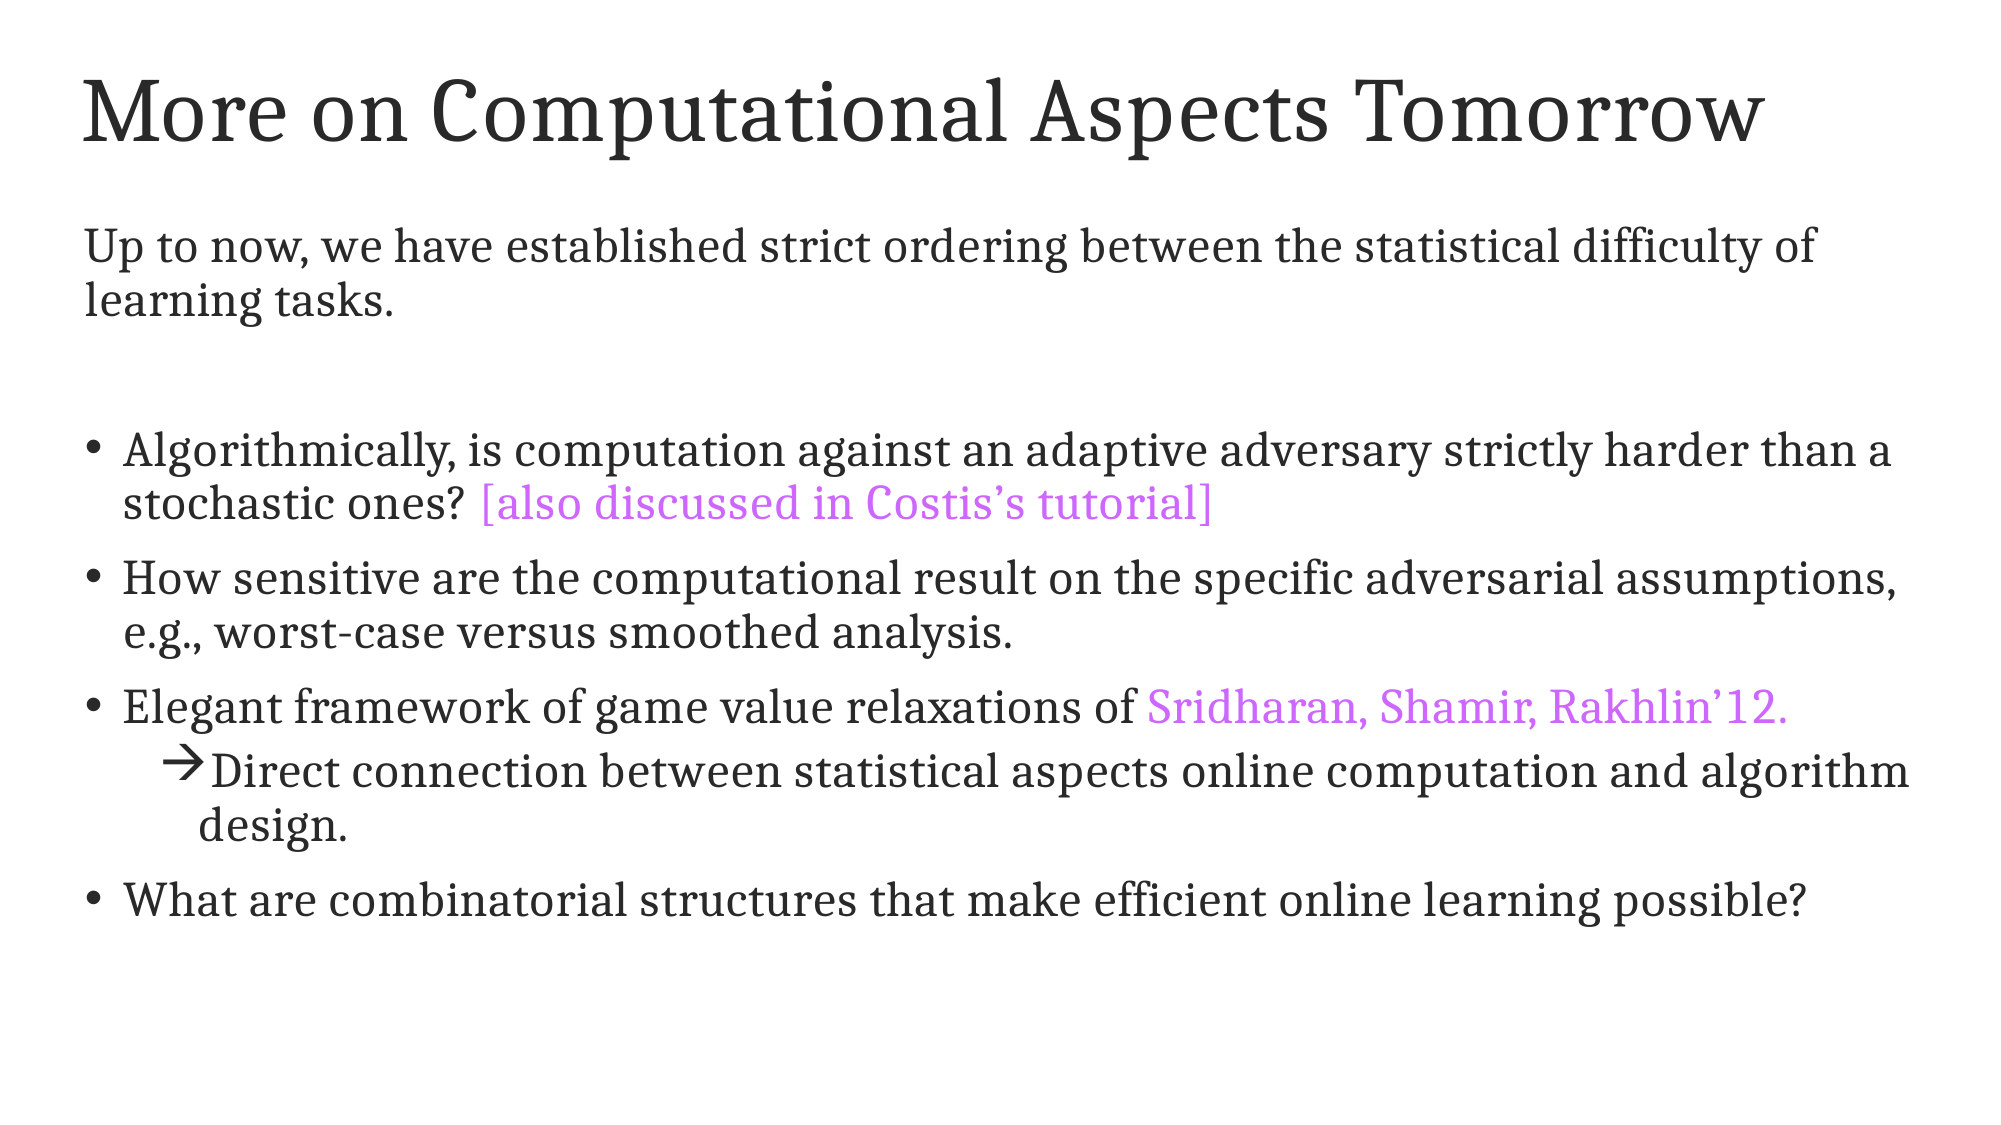

# More on Computational Aspects Tomorrow
Up to now, we have established strict ordering between the statistical difficulty of learning tasks.

Algorithmically, is computation against an adaptive adversary strictly harder than a stochastic ones? [also discussed in Costis’s tutorial]
How sensitive are the computational result on the specific adversarial assumptions, e.g., worst-case versus smoothed analysis.
Elegant framework of game value relaxations of Sridharan, Shamir, Rakhlin’12.
Direct connection between statistical aspects online computation and algorithm design.
What are combinatorial structures that make efficient online learning possible?